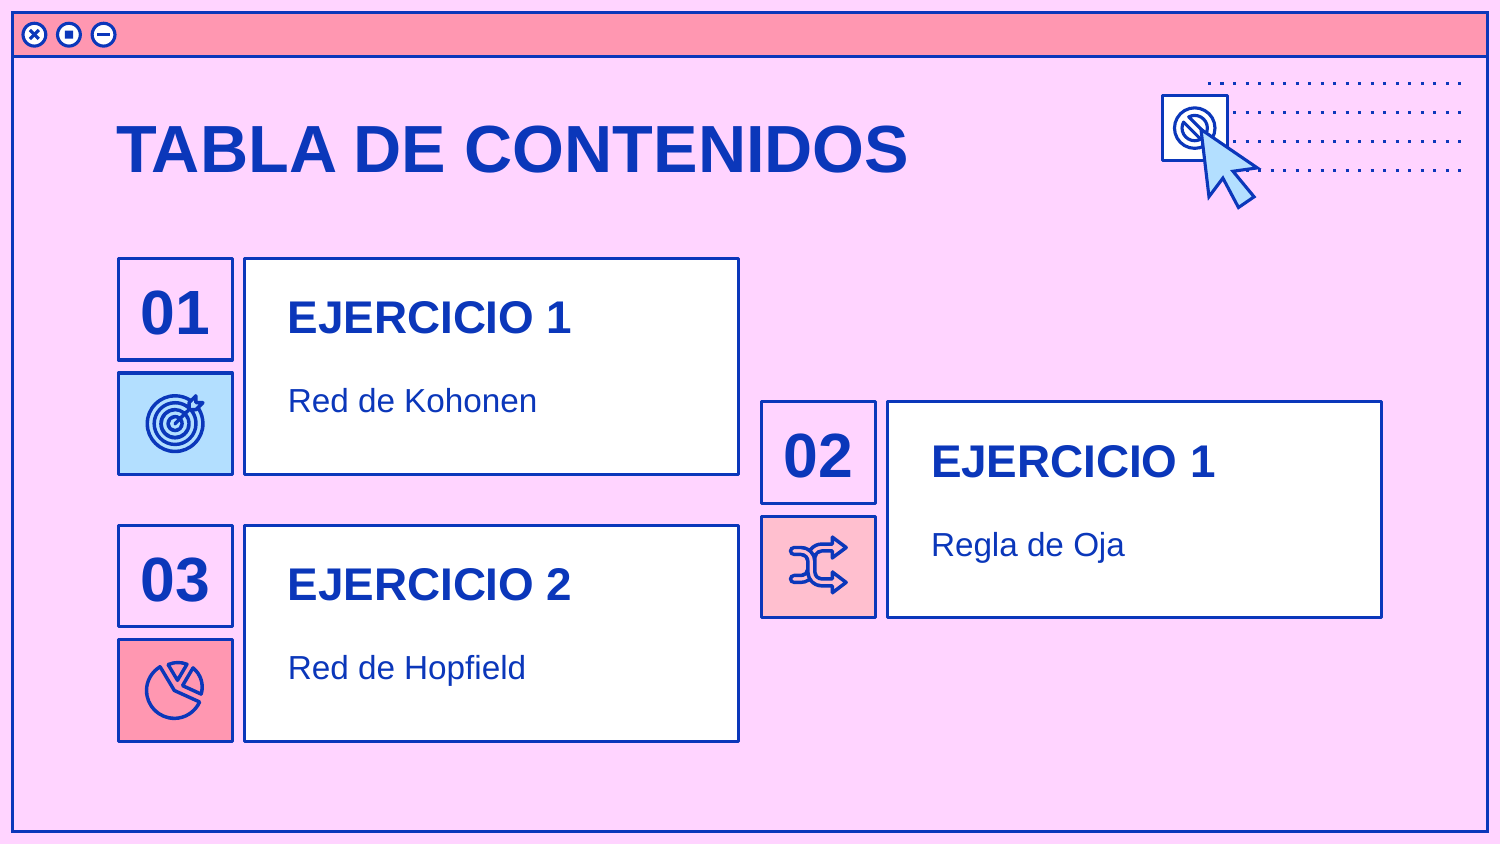

TABLA DE CONTENIDOS

# 01
EJERCICIO 1
Red de Kohonen

02
EJERCICIO 1
Regla de Oja

03

EJERCICIO 2
Red de Hopfield